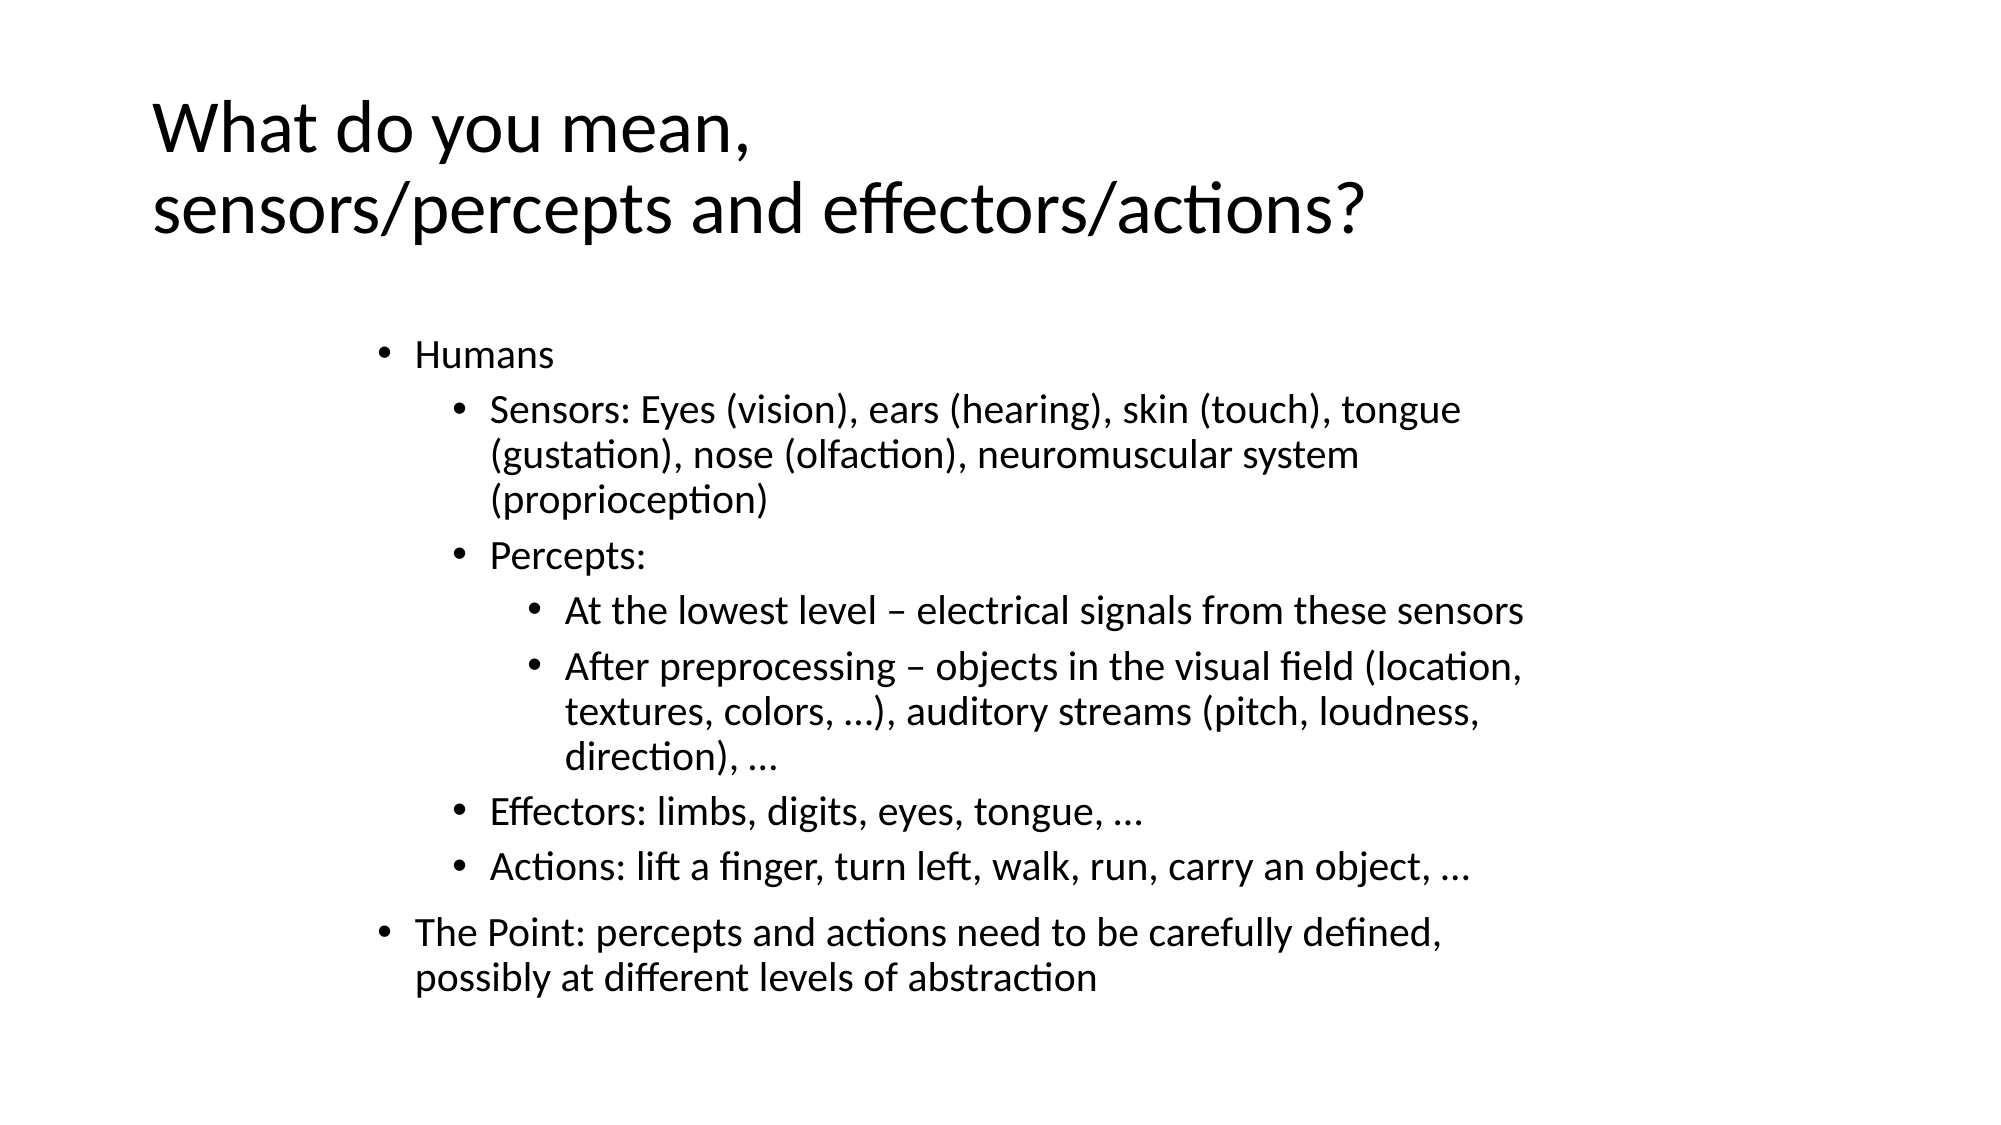

# What do you mean, sensors/percepts and effectors/actions?
Humans
Sensors: Eyes (vision), ears (hearing), skin (touch), tongue (gustation), nose (olfaction), neuromuscular system (proprioception)
Percepts:
At the lowest level – electrical signals from these sensors
After preprocessing – objects in the visual field (location, textures, colors, …), auditory streams (pitch, loudness, direction), …
Effectors: limbs, digits, eyes, tongue, …
Actions: lift a finger, turn left, walk, run, carry an object, …
The Point: percepts and actions need to be carefully defined, possibly at different levels of abstraction